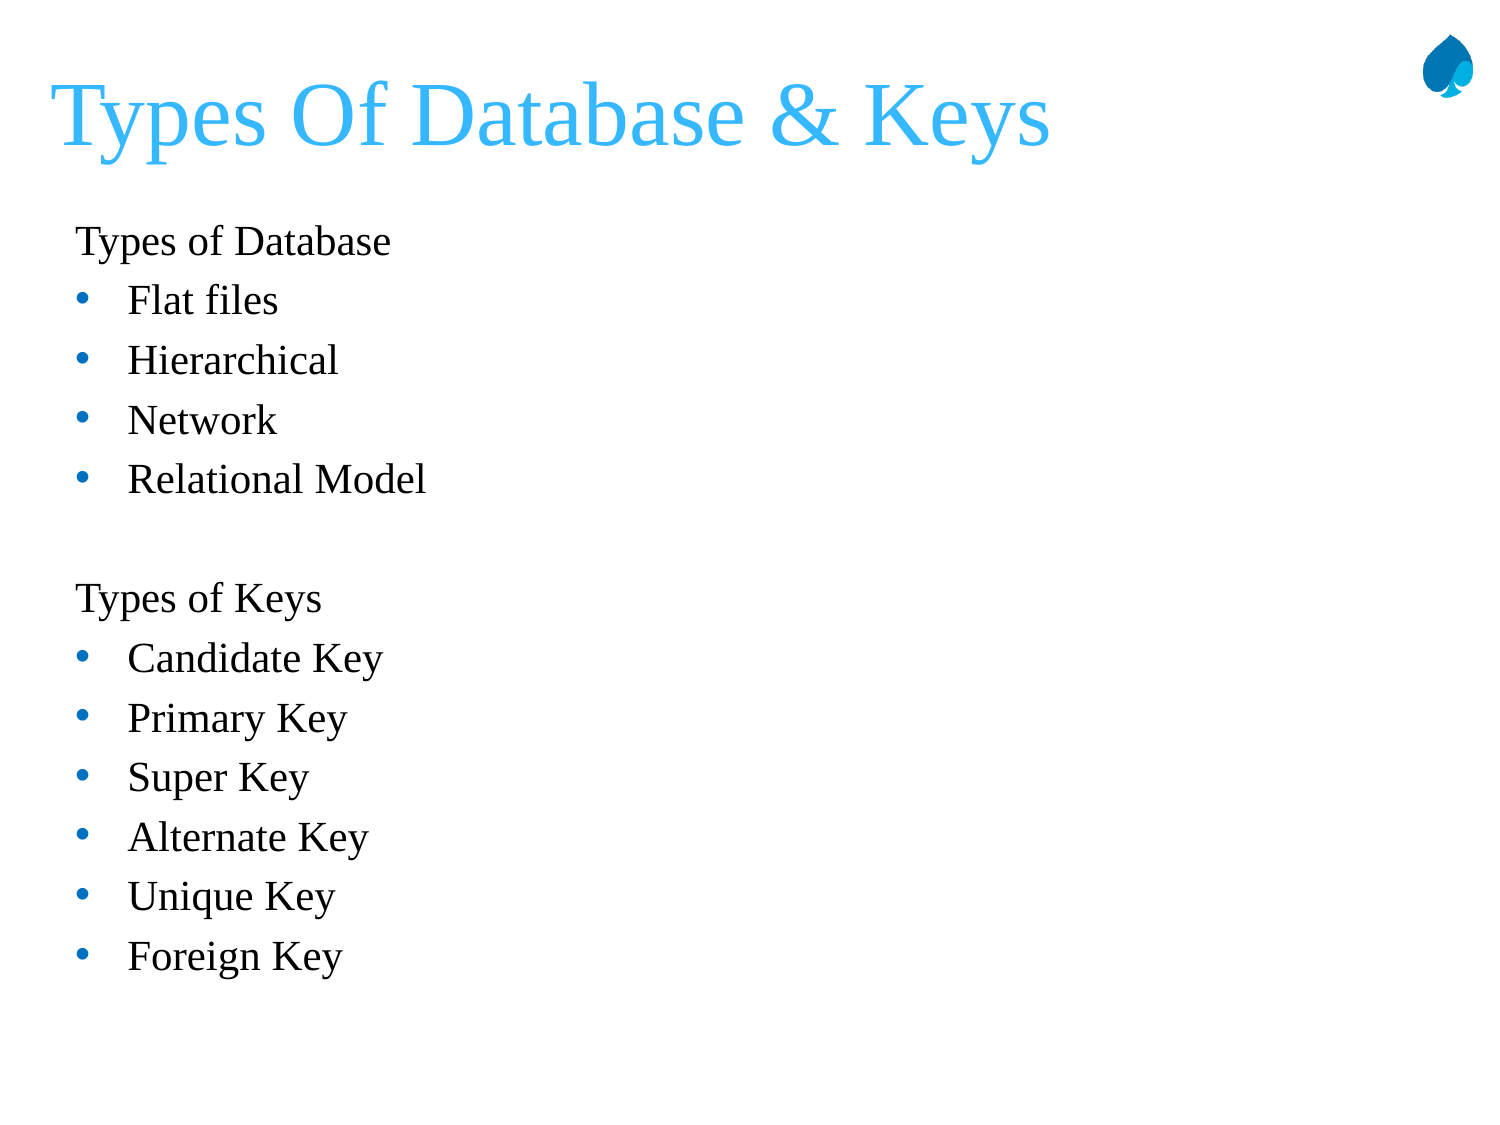

# Types Of Database & Keys
Types of Database
Flat files
Hierarchical
Network
Relational Model

Types of Keys
Candidate Key
Primary Key
Super Key
Alternate Key
Unique Key
Foreign Key